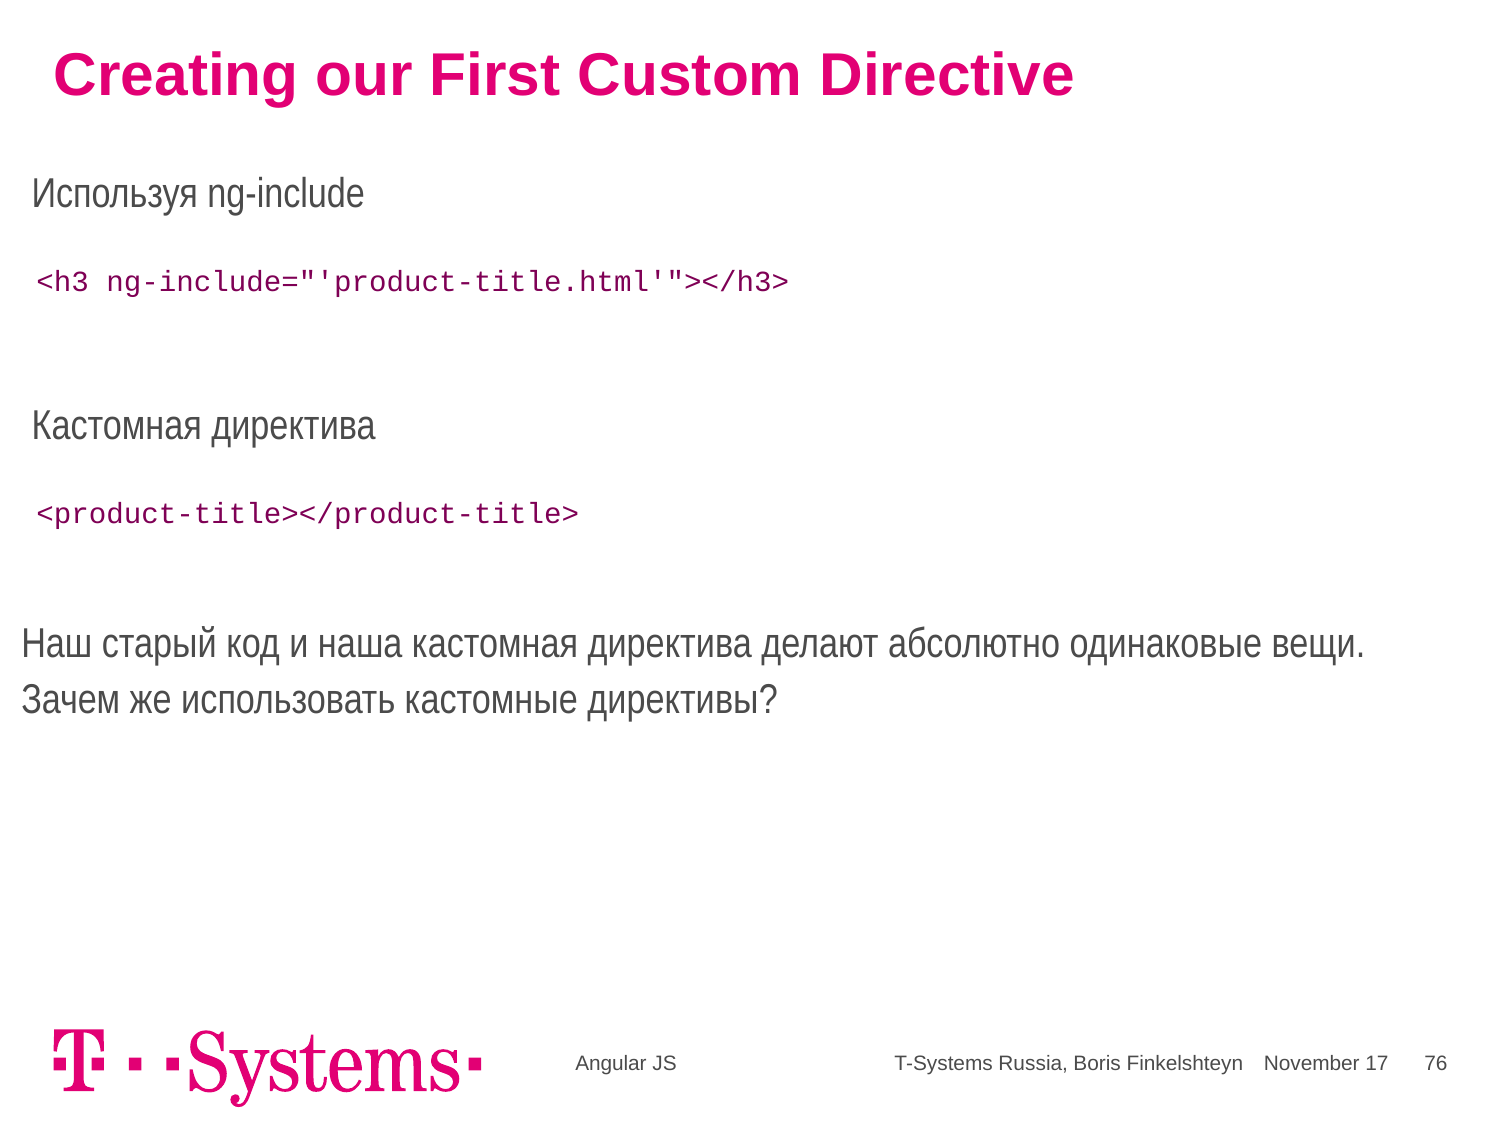

# Creating our First Custom Directive
Используя ng-include
| <h3 ng-include="'product-title.html'"></h3> |
| --- |
Кастомная директива
| <product-title></product-title> |
| --- |
Наш старый код и наша кастомная директива делают абсолютно одинаковые вещи.
Зачем же использовать кастомные директивы?
Angular JS                                      T-Systems Russia, Boris Finkelshteyn
November 17
76